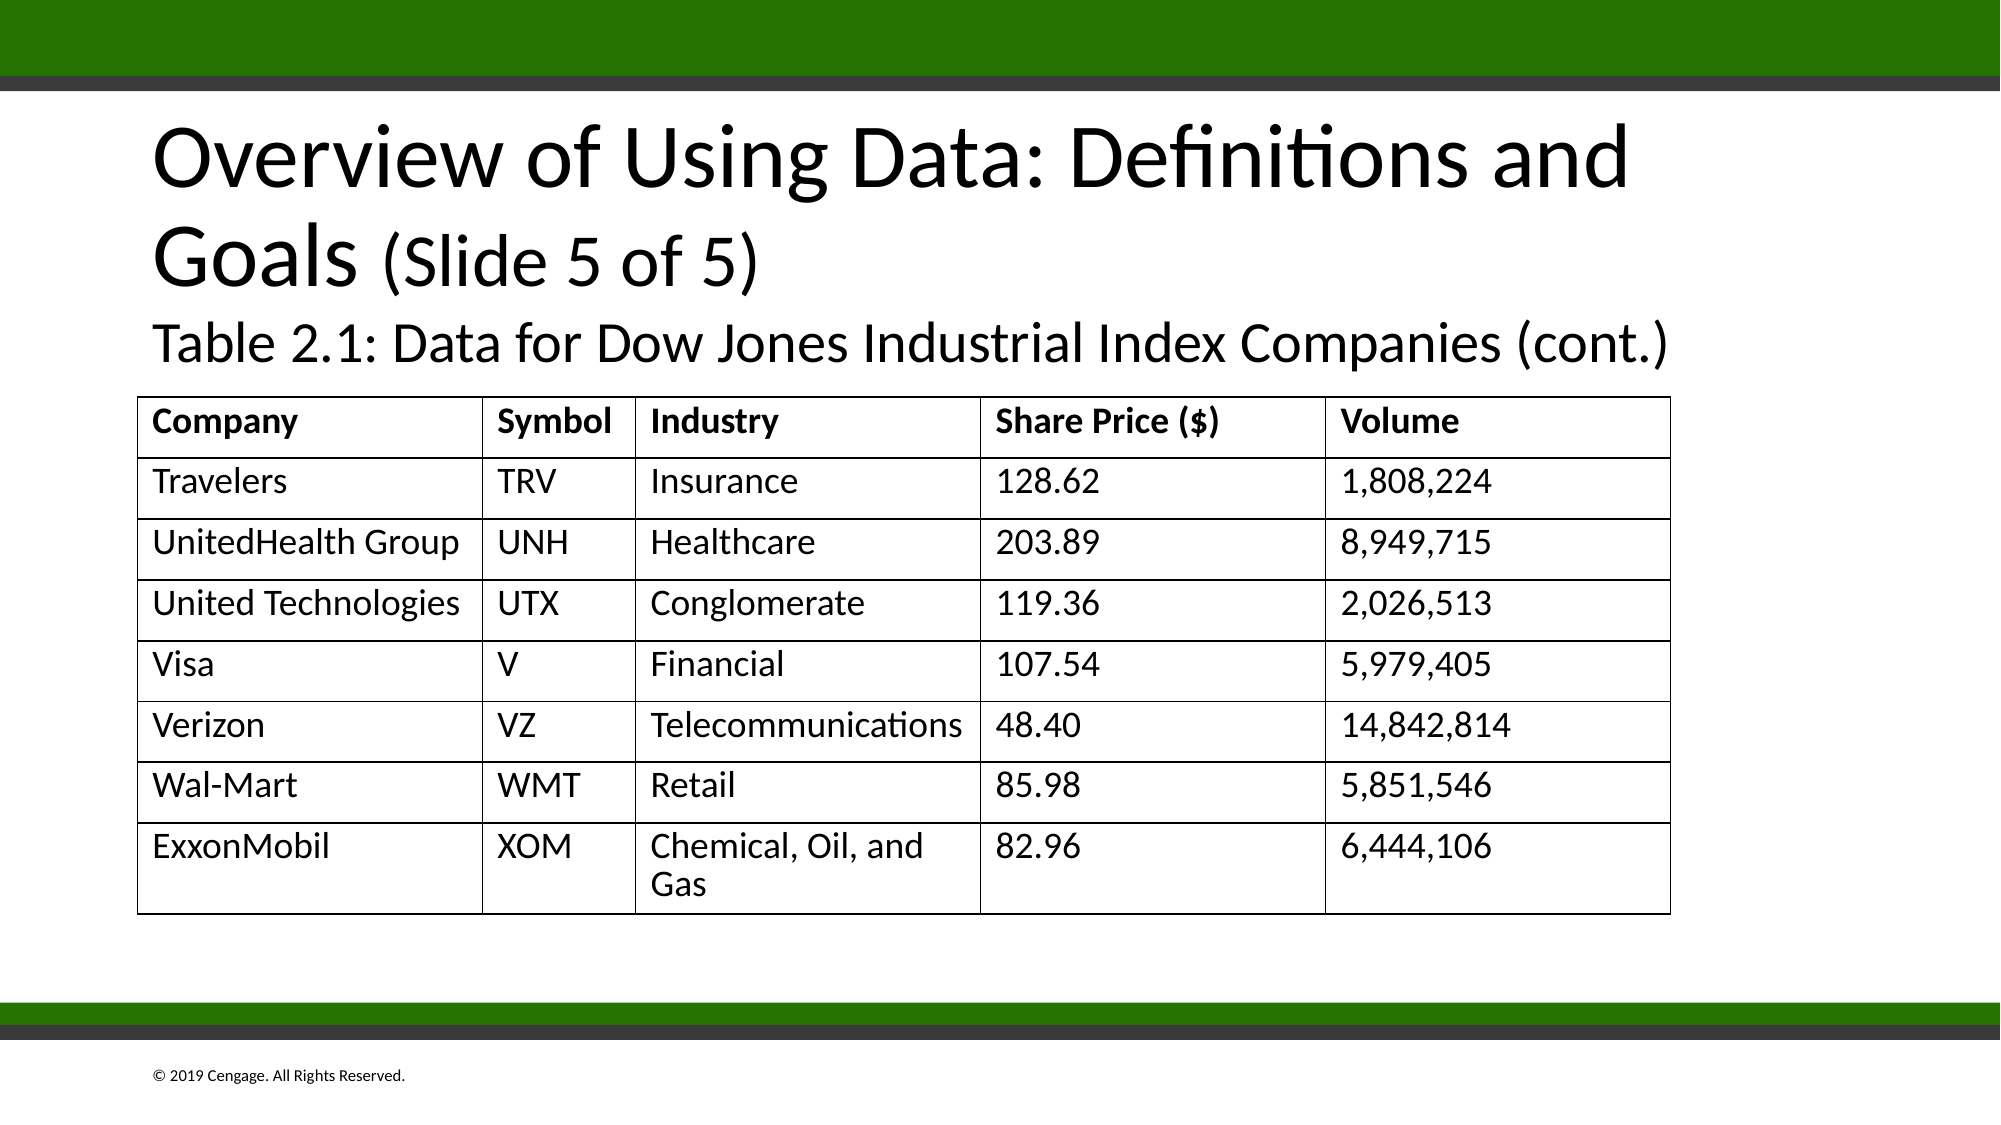

# Overview of Using Data: Definitions and Goals (Slide 5 of 5)
Table 2.1: Data for Dow Jones Industrial Index Companies (cont.)
| Company | Symbol | Industry | Share Price ($) | Volume |
| --- | --- | --- | --- | --- |
| Travelers | TRV | Insurance | 128.62 | 1,808,224 |
| UnitedHealth Group | UNH | Healthcare | 203.89 | 8,949,715 |
| United Technologies | UTX | Conglomerate | 119.36 | 2,026,513 |
| Visa | V | Financial | 107.54 | 5,979,405 |
| Verizon | VZ | Telecommunications | 48.40 | 14,842,814 |
| Wal-Mart | WMT | Retail | 85.98 | 5,851,546 |
| ExxonMobil | XOM | Chemical, Oil, and Gas | 82.96 | 6,444,106 |